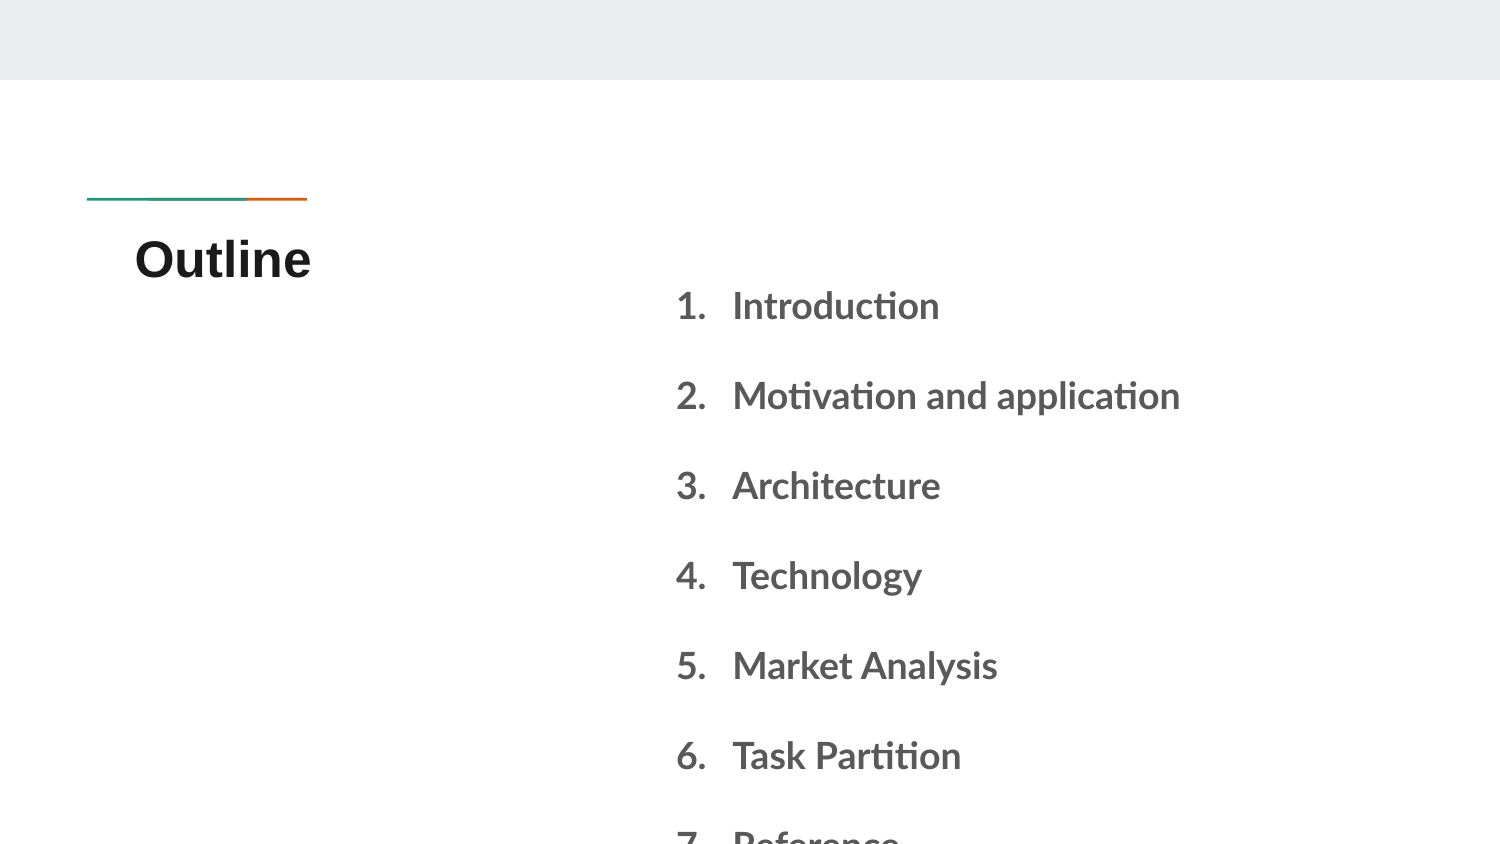

# Outline
Introduction
Motivation and application
Architecture
Technology
Market Analysis
Task Partition
Reference